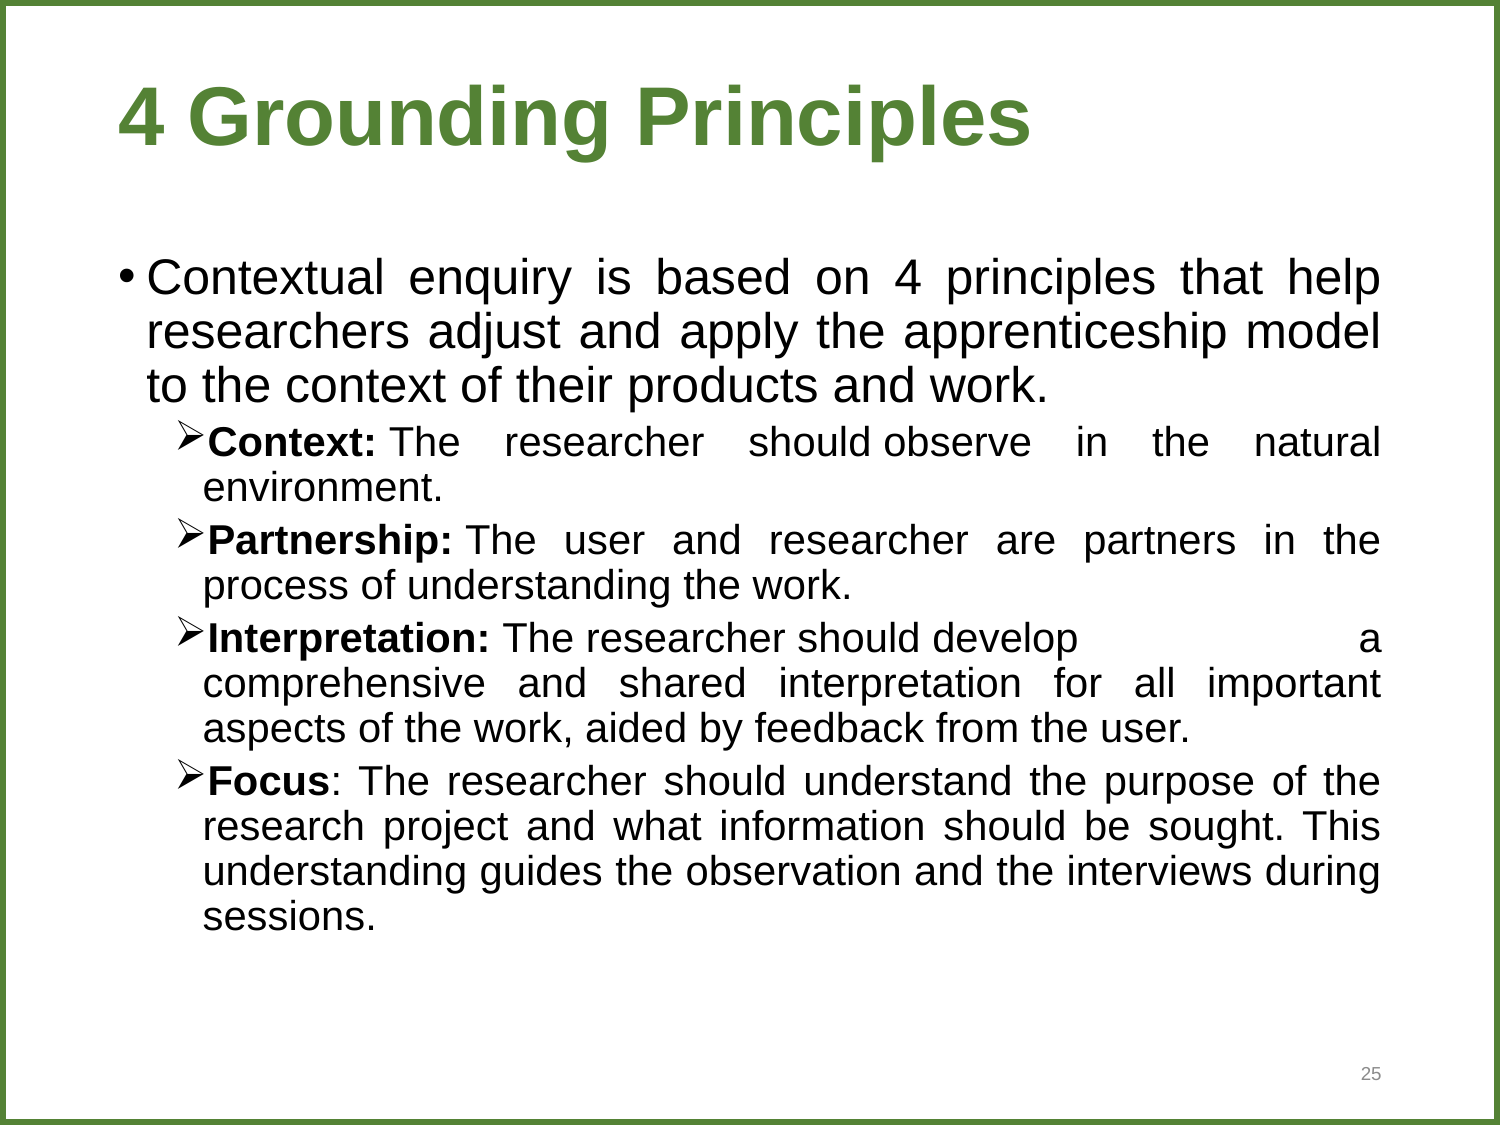

# 4 Grounding Principles
Contextual enquiry is based on 4 principles that help researchers adjust and apply the apprenticeship model to the context of their products and work.
Context: The researcher should observe in the natural environment.
Partnership: The user and researcher are partners in the process of understanding the work.
Interpretation: The researcher should develop a comprehensive and shared interpretation for all important aspects of the work, aided by feedback from the user.
Focus: The researcher should understand the purpose of the research project and what information should be sought. This understanding guides the observation and the interviews during sessions.

25